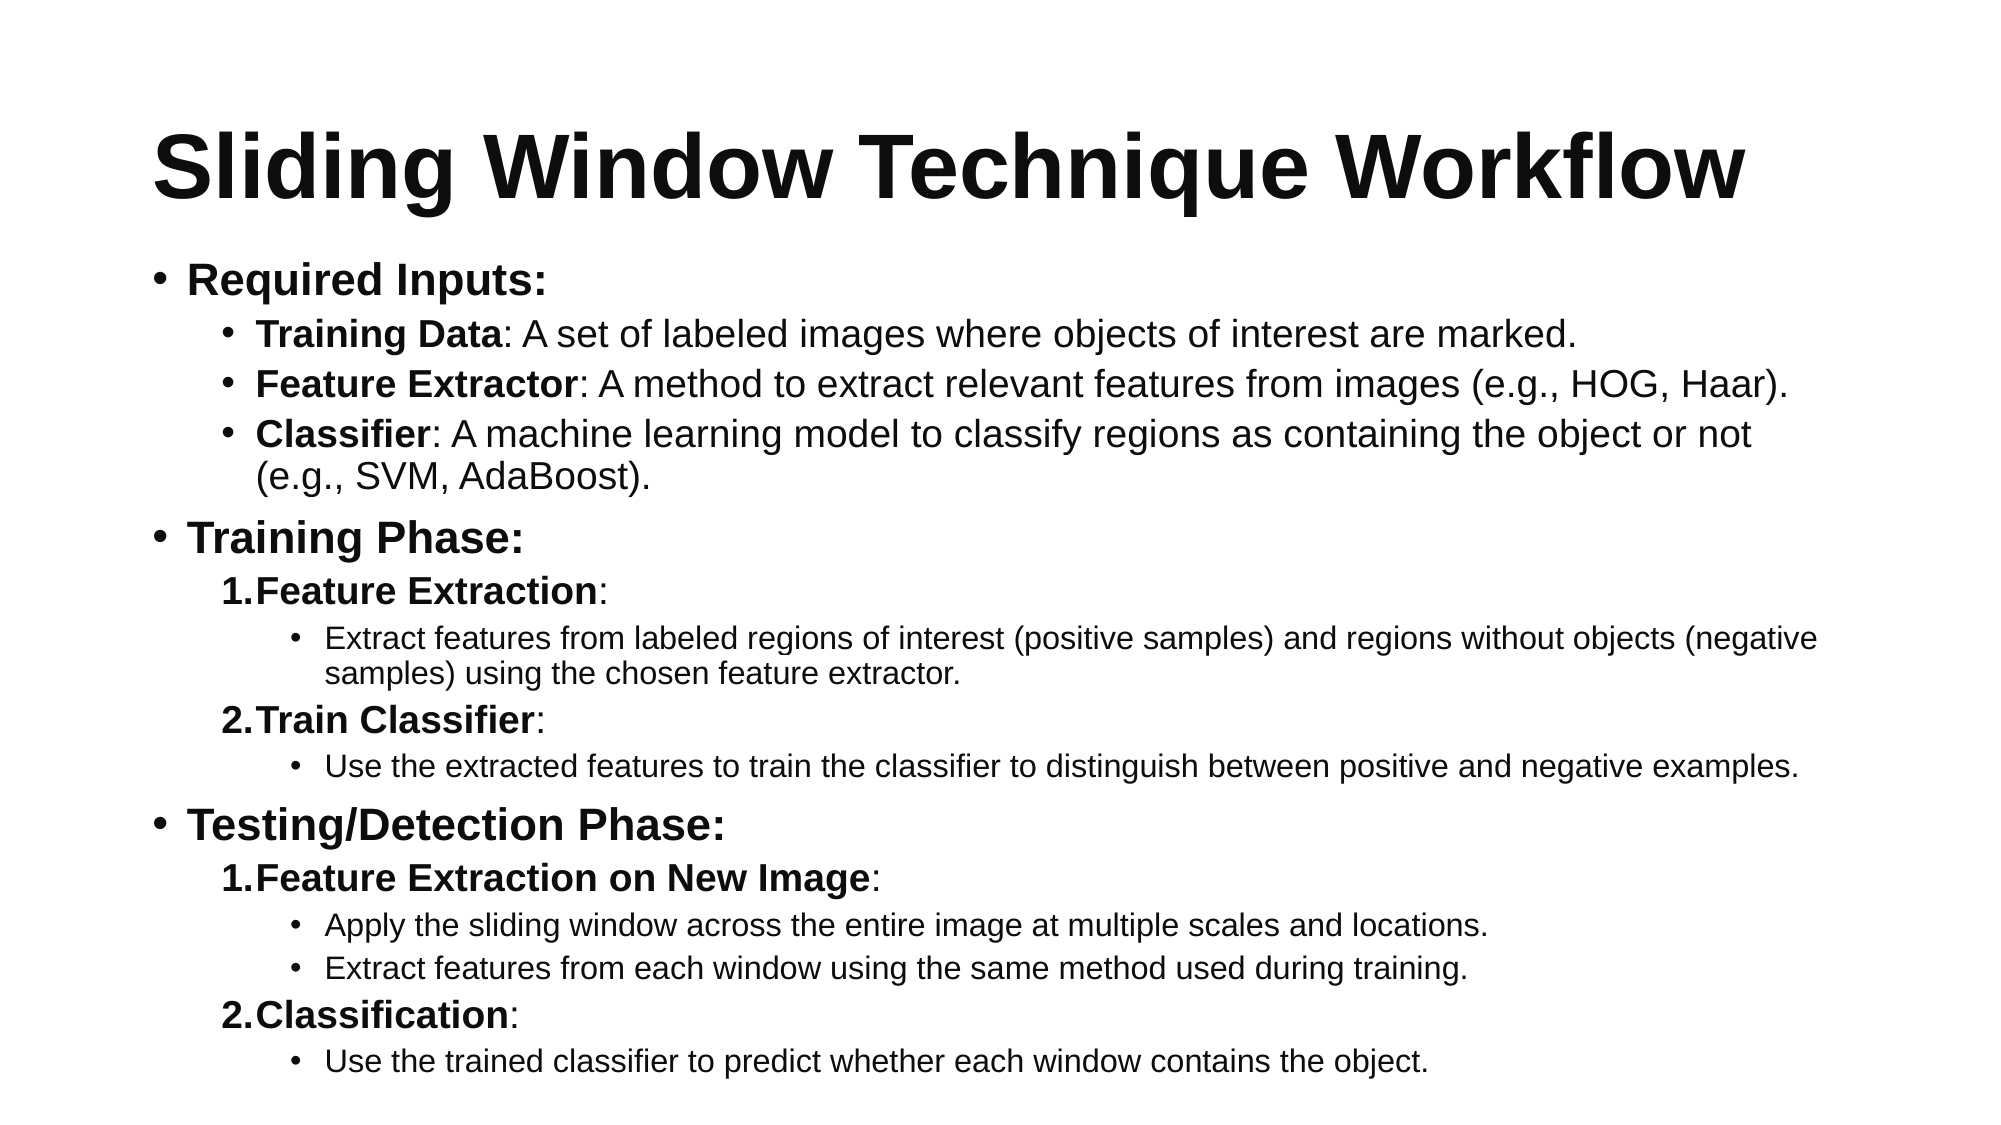

# Sliding Window Technique Workflow
Required Inputs:
Training Data: A set of labeled images where objects of interest are marked.
Feature Extractor: A method to extract relevant features from images (e.g., HOG, Haar).
Classifier: A machine learning model to classify regions as containing the object or not (e.g., SVM, AdaBoost).
Training Phase:
Feature Extraction:
Extract features from labeled regions of interest (positive samples) and regions without objects (negative samples) using the chosen feature extractor.
Train Classifier:
Use the extracted features to train the classifier to distinguish between positive and negative examples.
Testing/Detection Phase:
Feature Extraction on New Image:
Apply the sliding window across the entire image at multiple scales and locations.
Extract features from each window using the same method used during training.
Classification:
Use the trained classifier to predict whether each window contains the object.